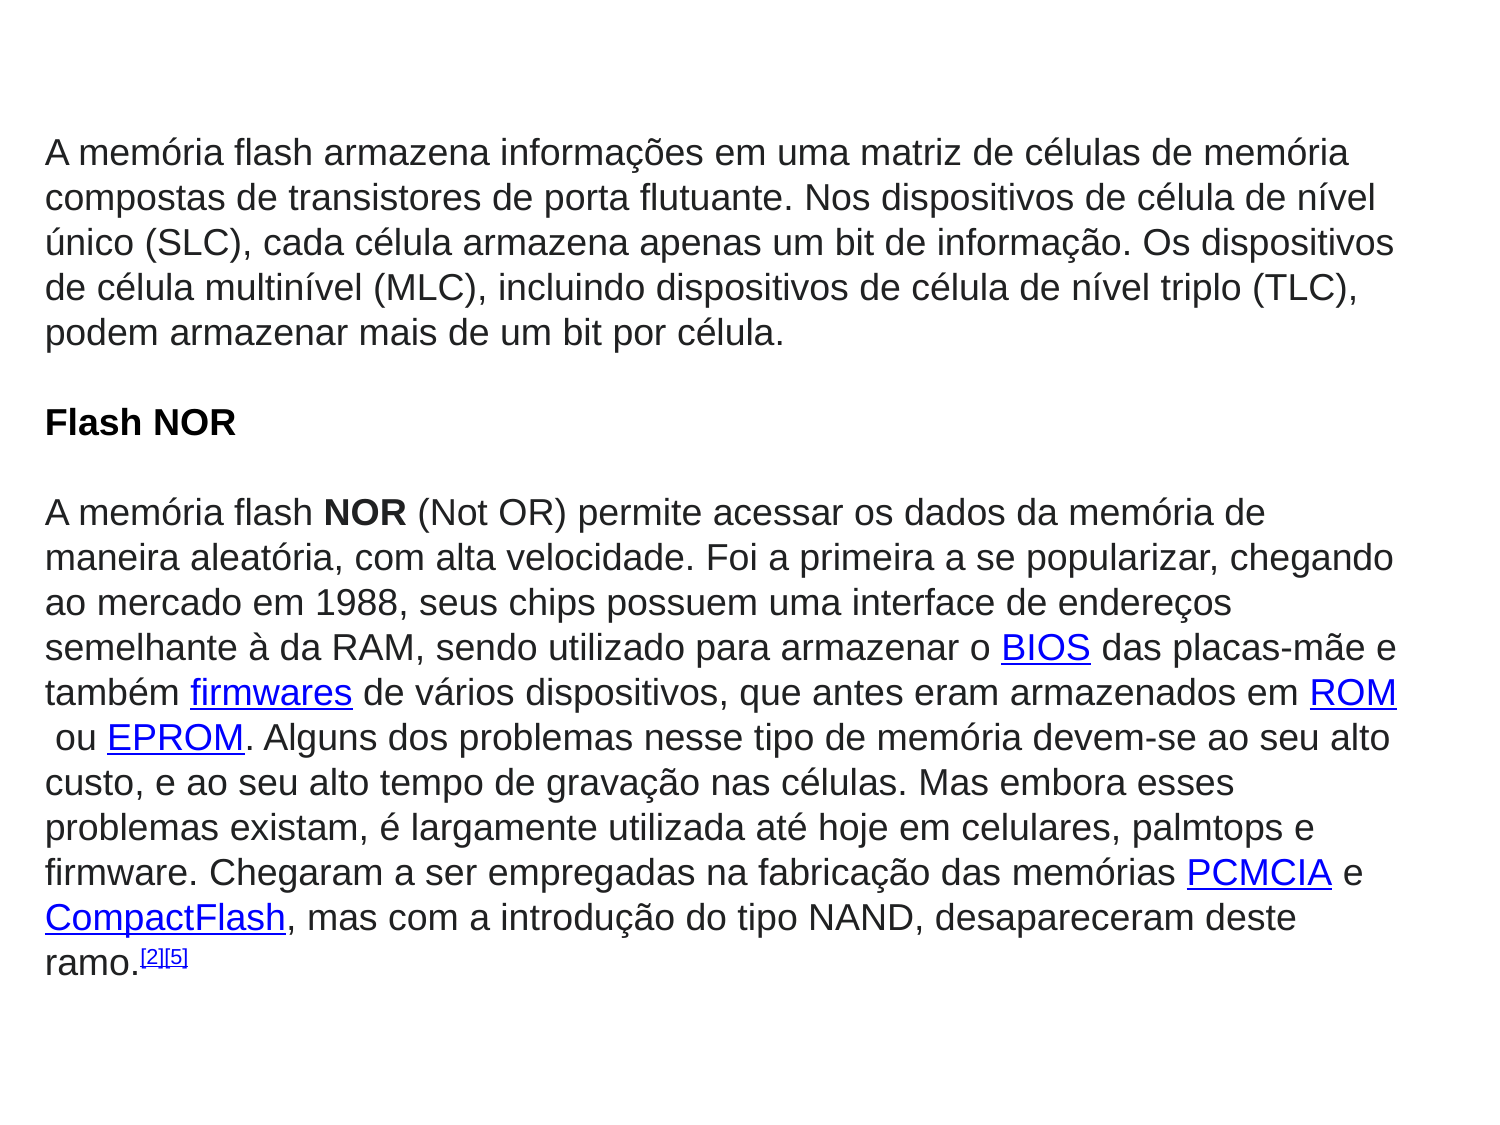

A memória flash armazena informações em uma matriz de células de memória compostas de transistores de porta flutuante. Nos dispositivos de célula de nível único (SLC), cada célula armazena apenas um bit de informação. Os dispositivos de célula multinível (MLC), incluindo dispositivos de célula de nível triplo (TLC), podem armazenar mais de um bit por célula.

Flash NOR

A memória flash NOR (Not OR) permite acessar os dados da memória de maneira aleatória, com alta velocidade. Foi a primeira a se popularizar, chegando ao mercado em 1988, seus chips possuem uma interface de endereços semelhante à da RAM, sendo utilizado para armazenar o BIOS das placas-mãe e também firmwares de vários dispositivos, que antes eram armazenados em ROM ou EPROM. Alguns dos problemas nesse tipo de memória devem-se ao seu alto custo, e ao seu alto tempo de gravação nas células. Mas embora esses problemas existam, é largamente utilizada até hoje em celulares, palmtops e firmware. Chegaram a ser empregadas na fabricação das memórias PCMCIA e CompactFlash, mas com a introdução do tipo NAND, desapareceram deste ramo.[2][5]